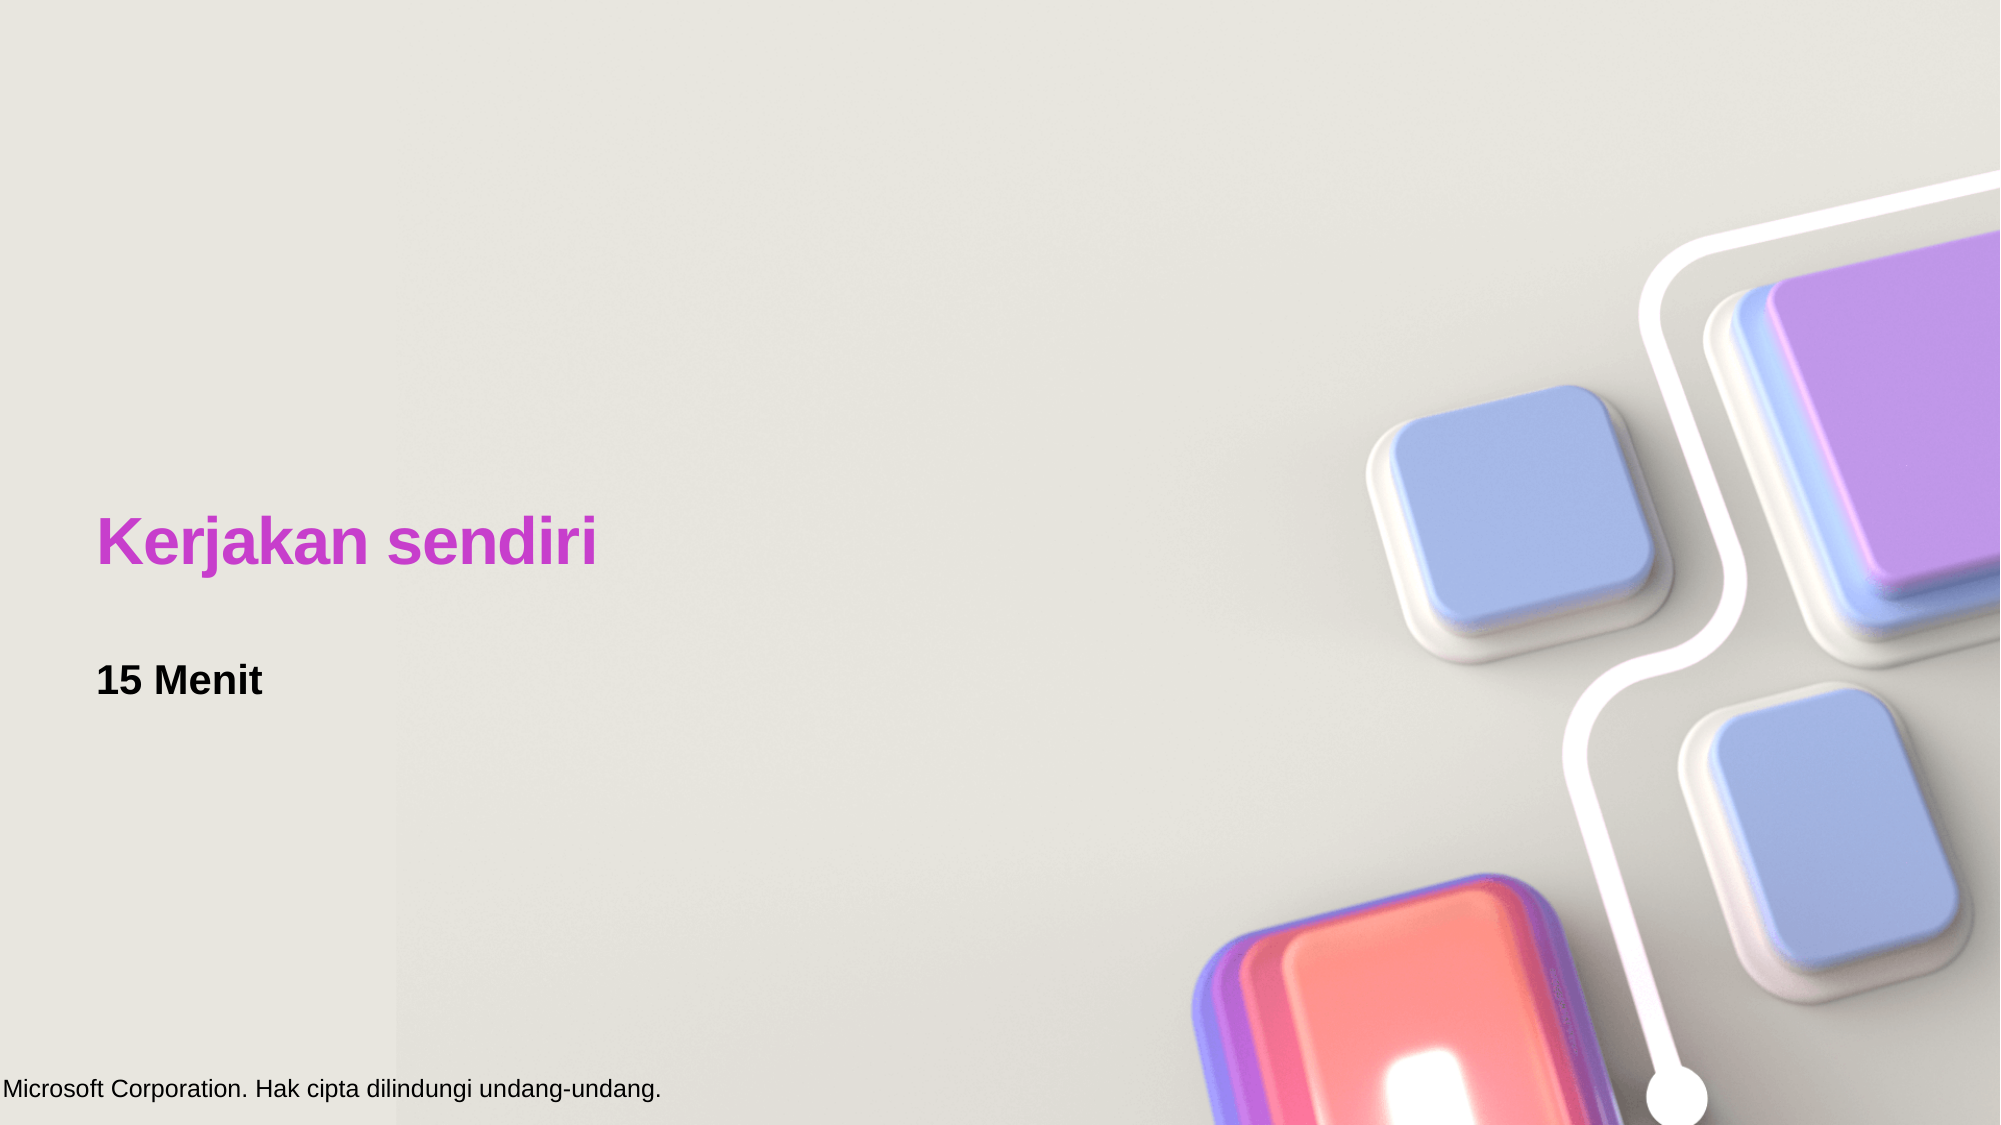

# Kerjakan sendiri
15 Menit
© 2025 Microsoft Corporation. Hak cipta dilindungi undang-undang.